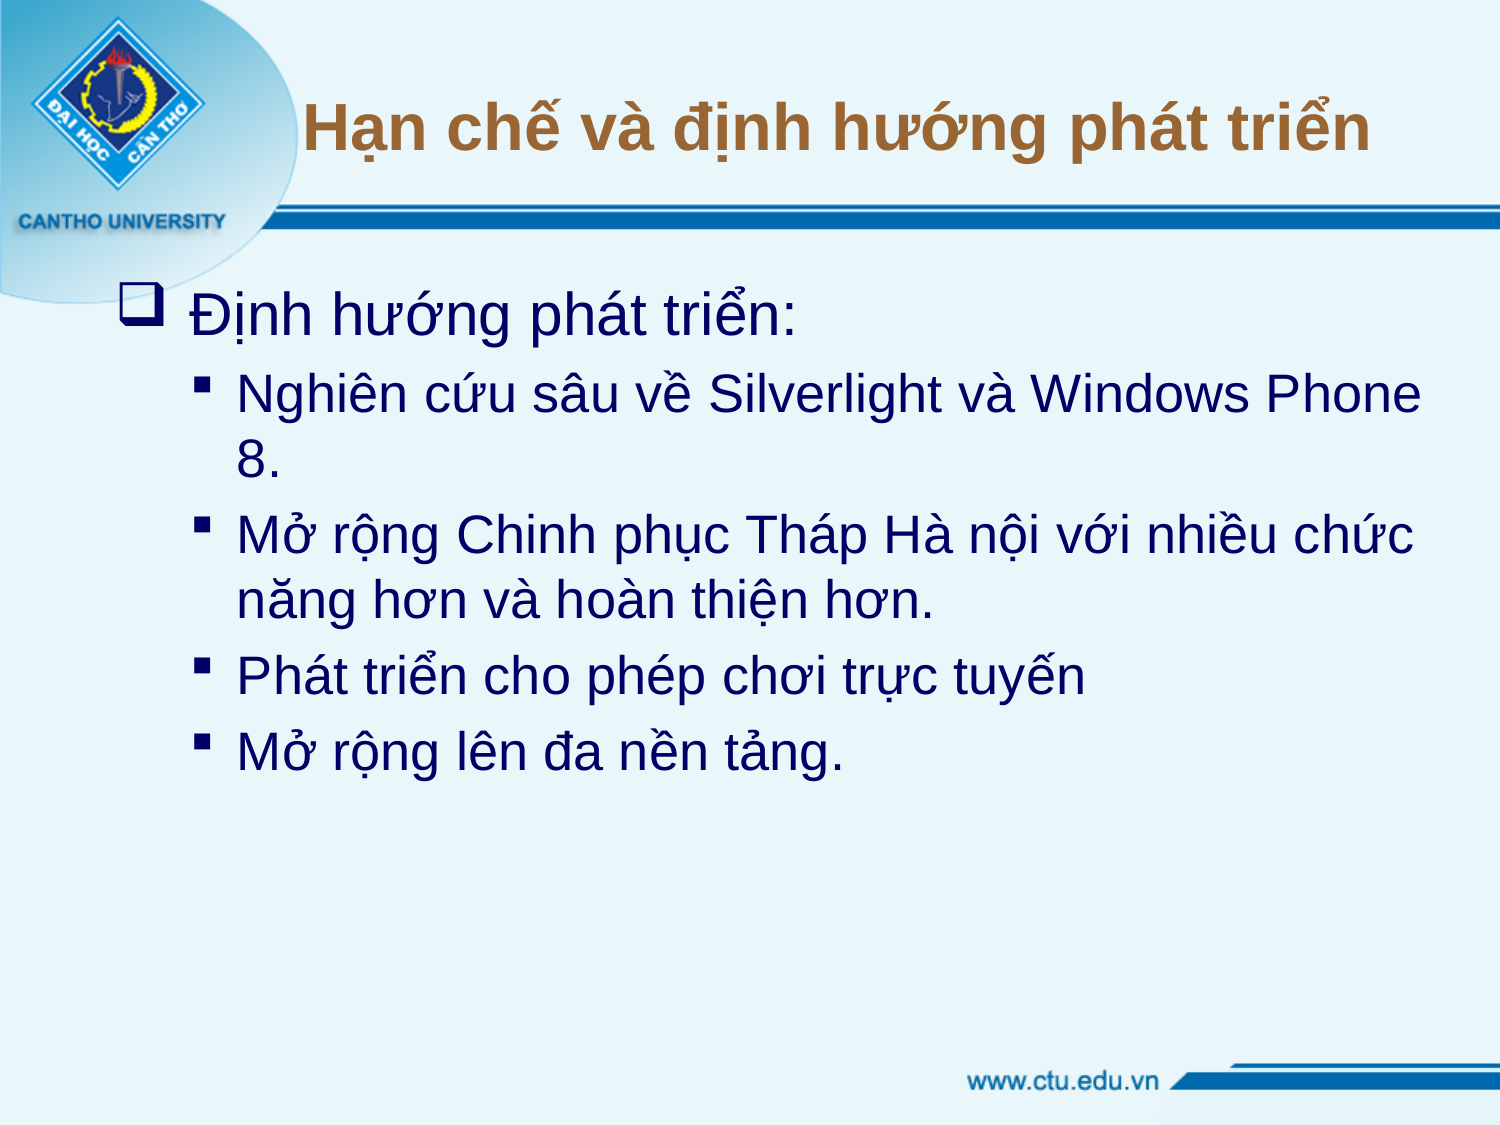

# Hạn chế và định hướng phát triển
Định hướng phát triển:
Nghiên cứu sâu về Silverlight và Windows Phone 8.
Mở rộng Chinh phục Tháp Hà nội với nhiều chức năng hơn và hoàn thiện hơn.
Phát triển cho phép chơi trực tuyến
Mở rộng lên đa nền tảng.